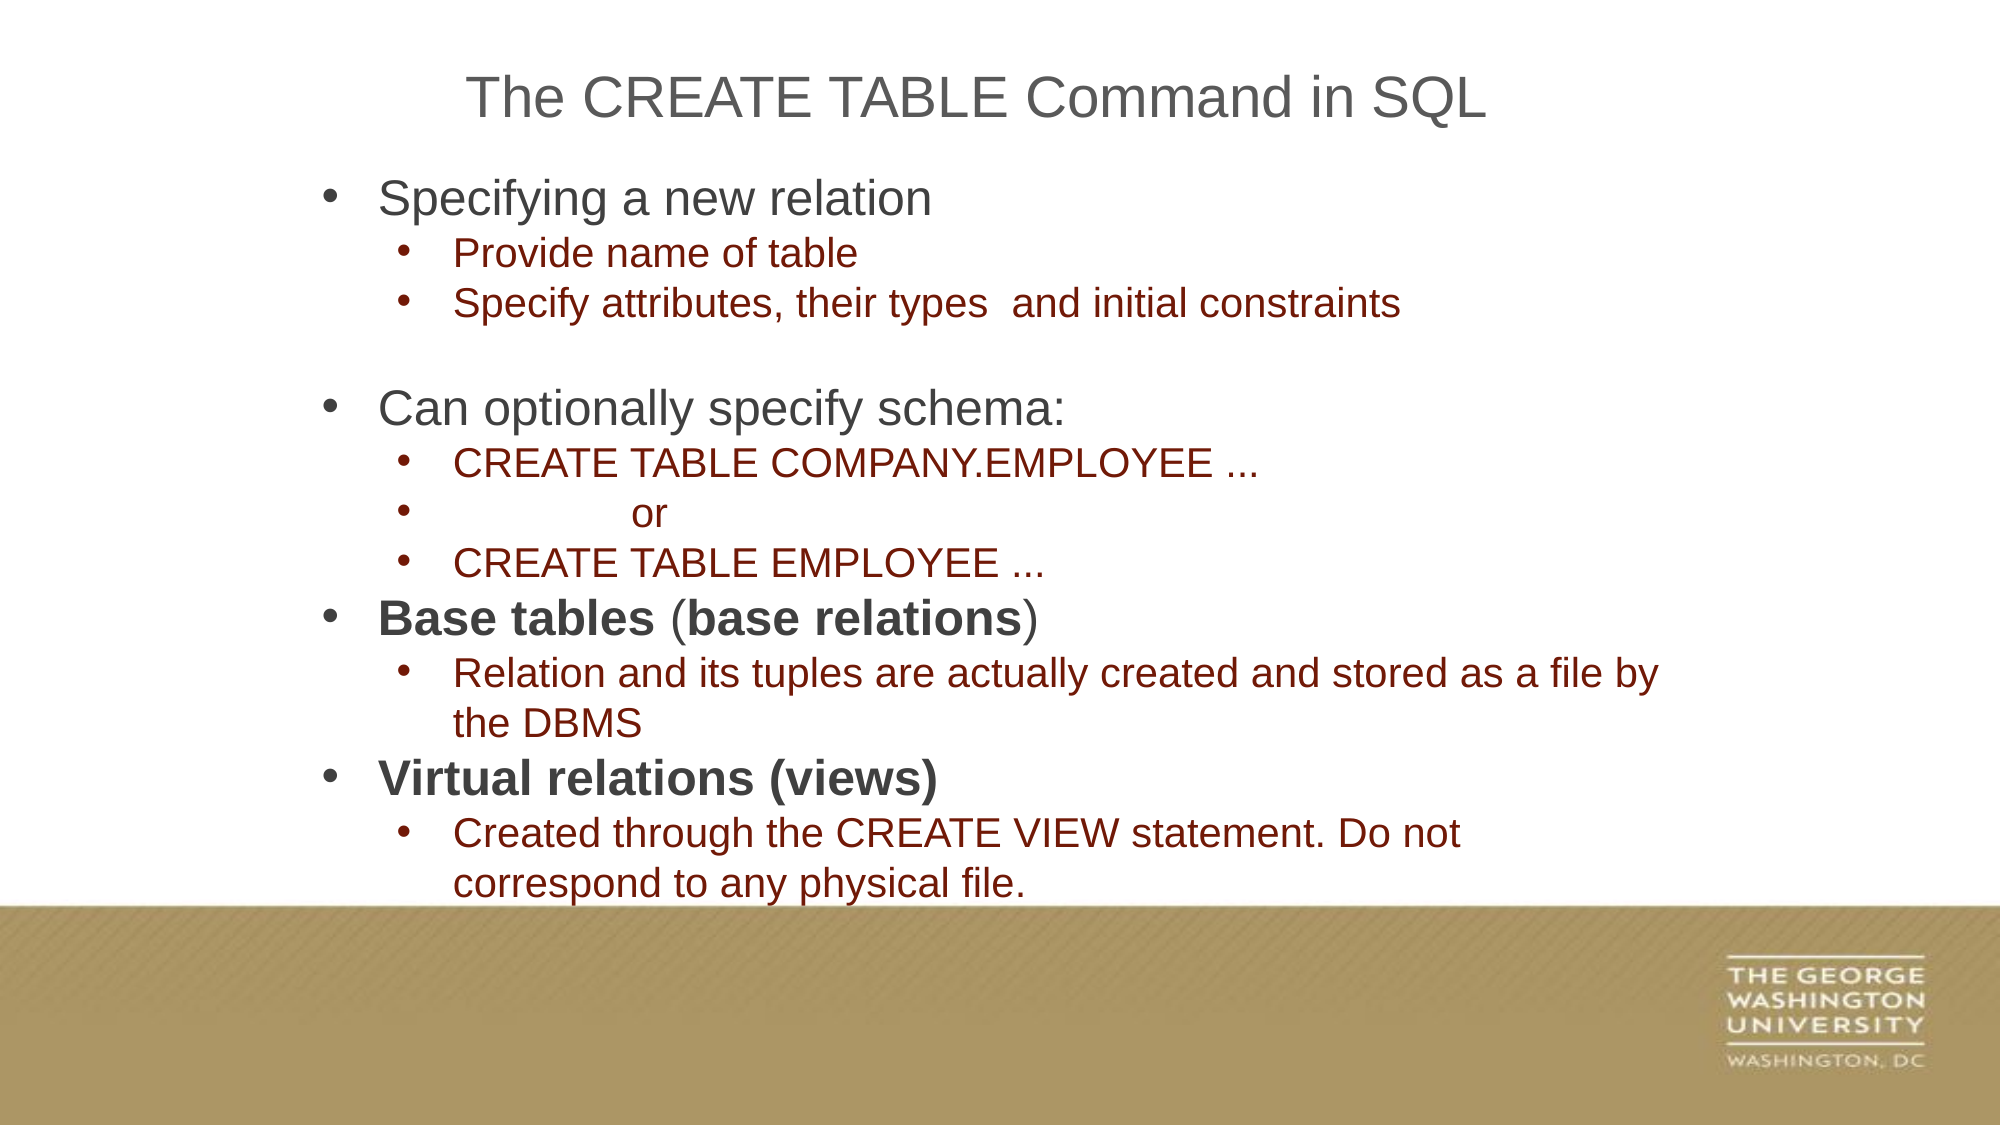

The CREATE TABLE Command in SQL
Specifying a new relation
Provide name of table
Specify attributes, their types  and initial constraints

Can optionally specify schema:
CREATE TABLE COMPANY.EMPLOYEE ...
	or
CREATE TABLE EMPLOYEE ...
Base tables (base relations)
Relation and its tuples are actually created and stored as a file by the DBMS
Virtual relations (views)
Created through the CREATE VIEW statement. Do not correspond to any physical file.